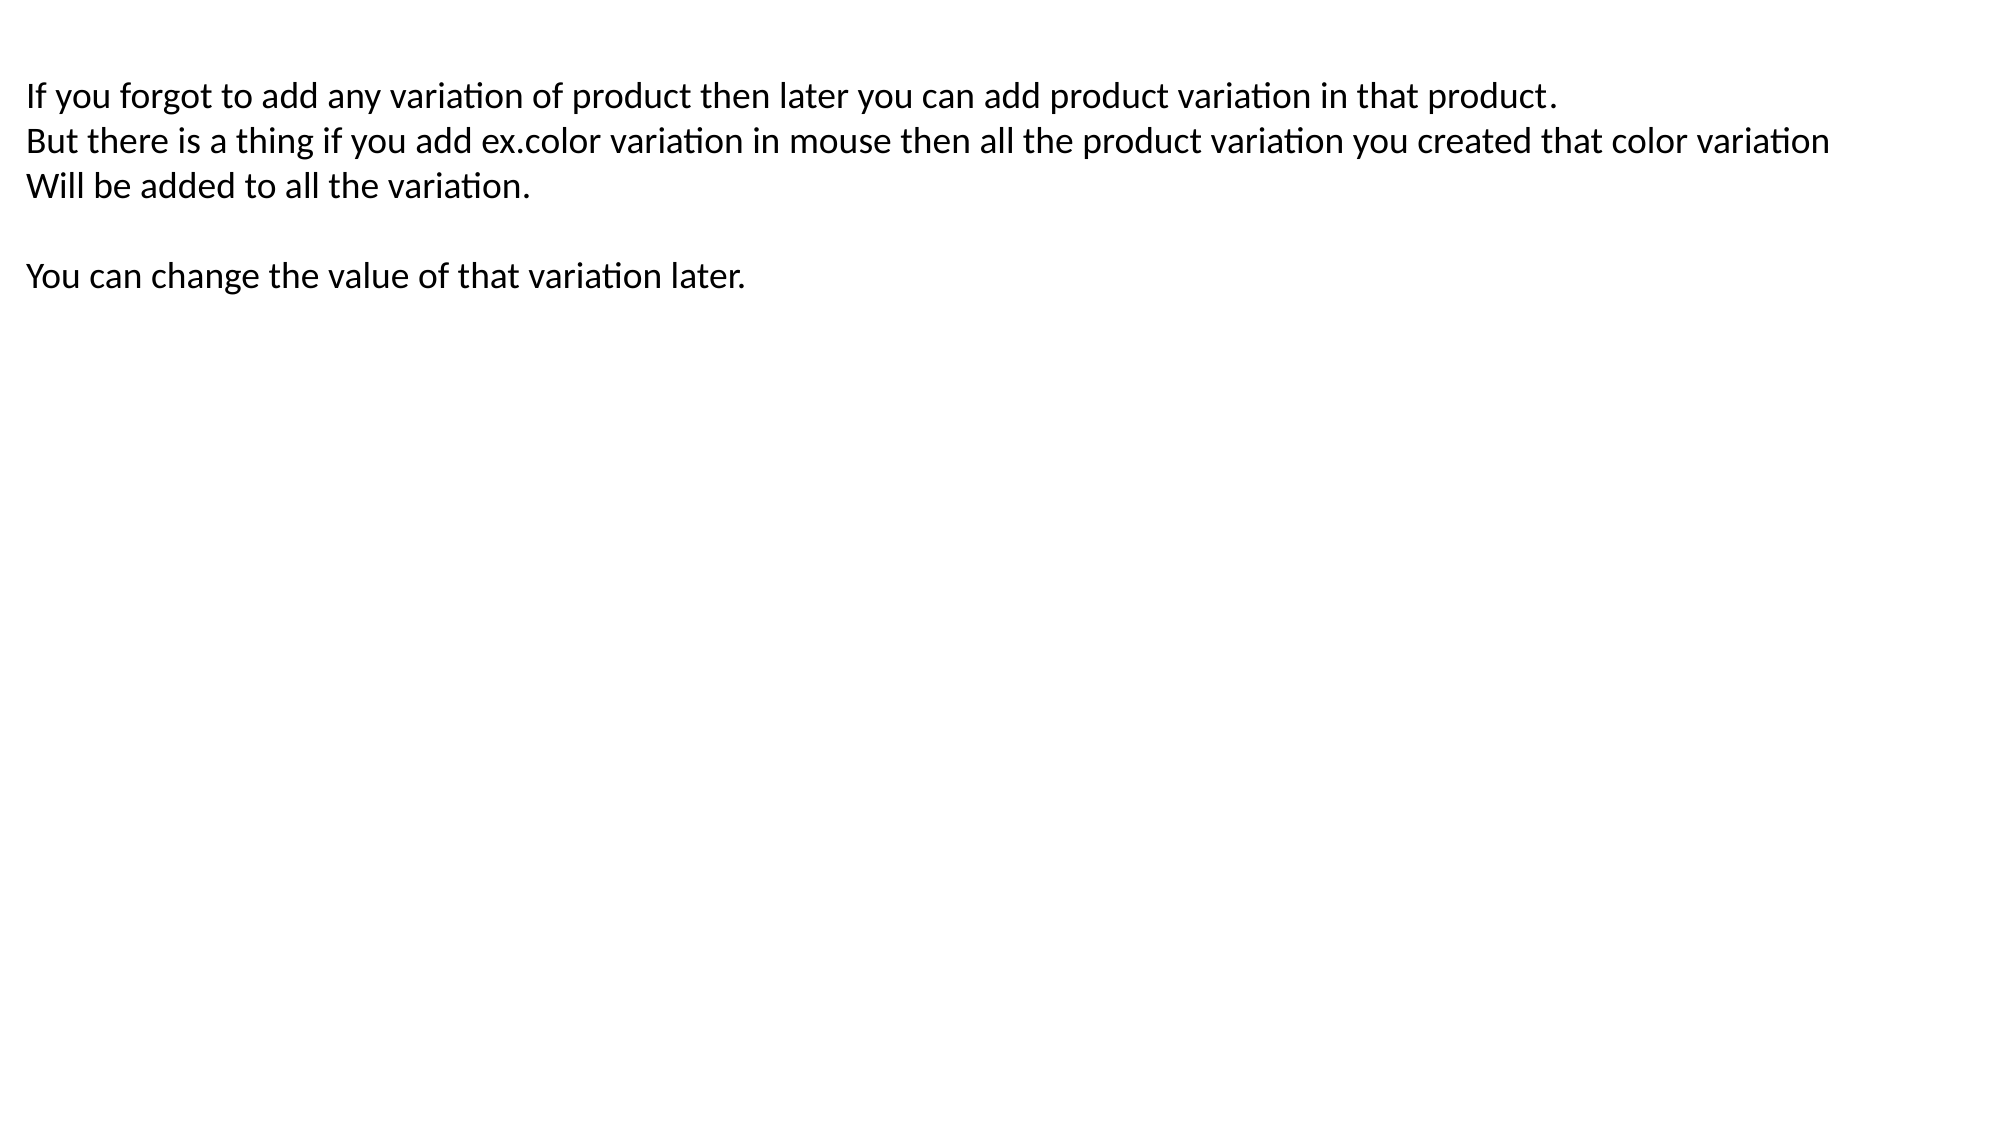

If you forgot to add any variation of product then later you can add product variation in that product.
But there is a thing if you add ex.color variation in mouse then all the product variation you created that color variation
Will be added to all the variation.

You can change the value of that variation later.